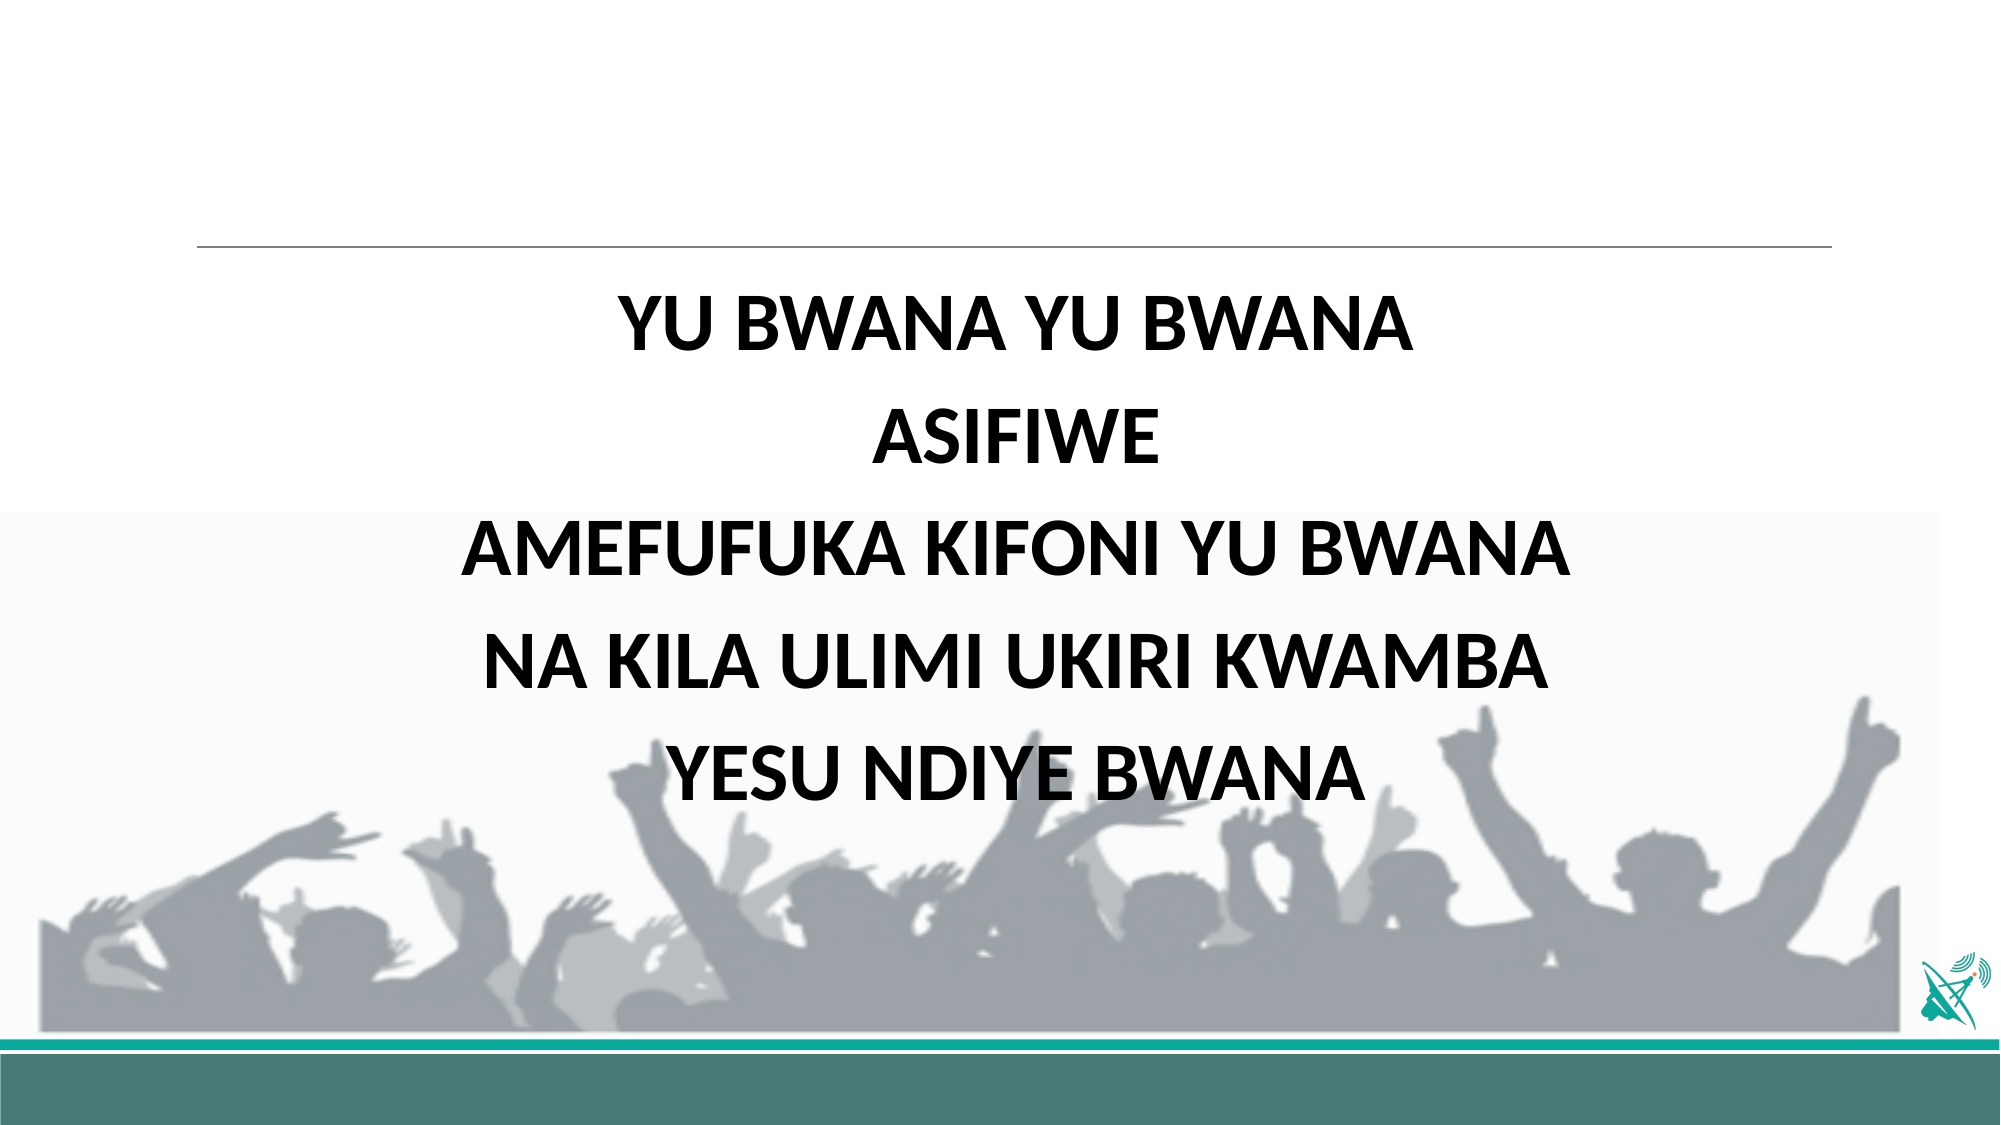

YU BWANA YU BWANA
ASIFIWE
AMEFUFUKA KIFONI YU BWANA
NA KILA ULIMI UKIRI KWAMBA
YESU NDIYE BWANA